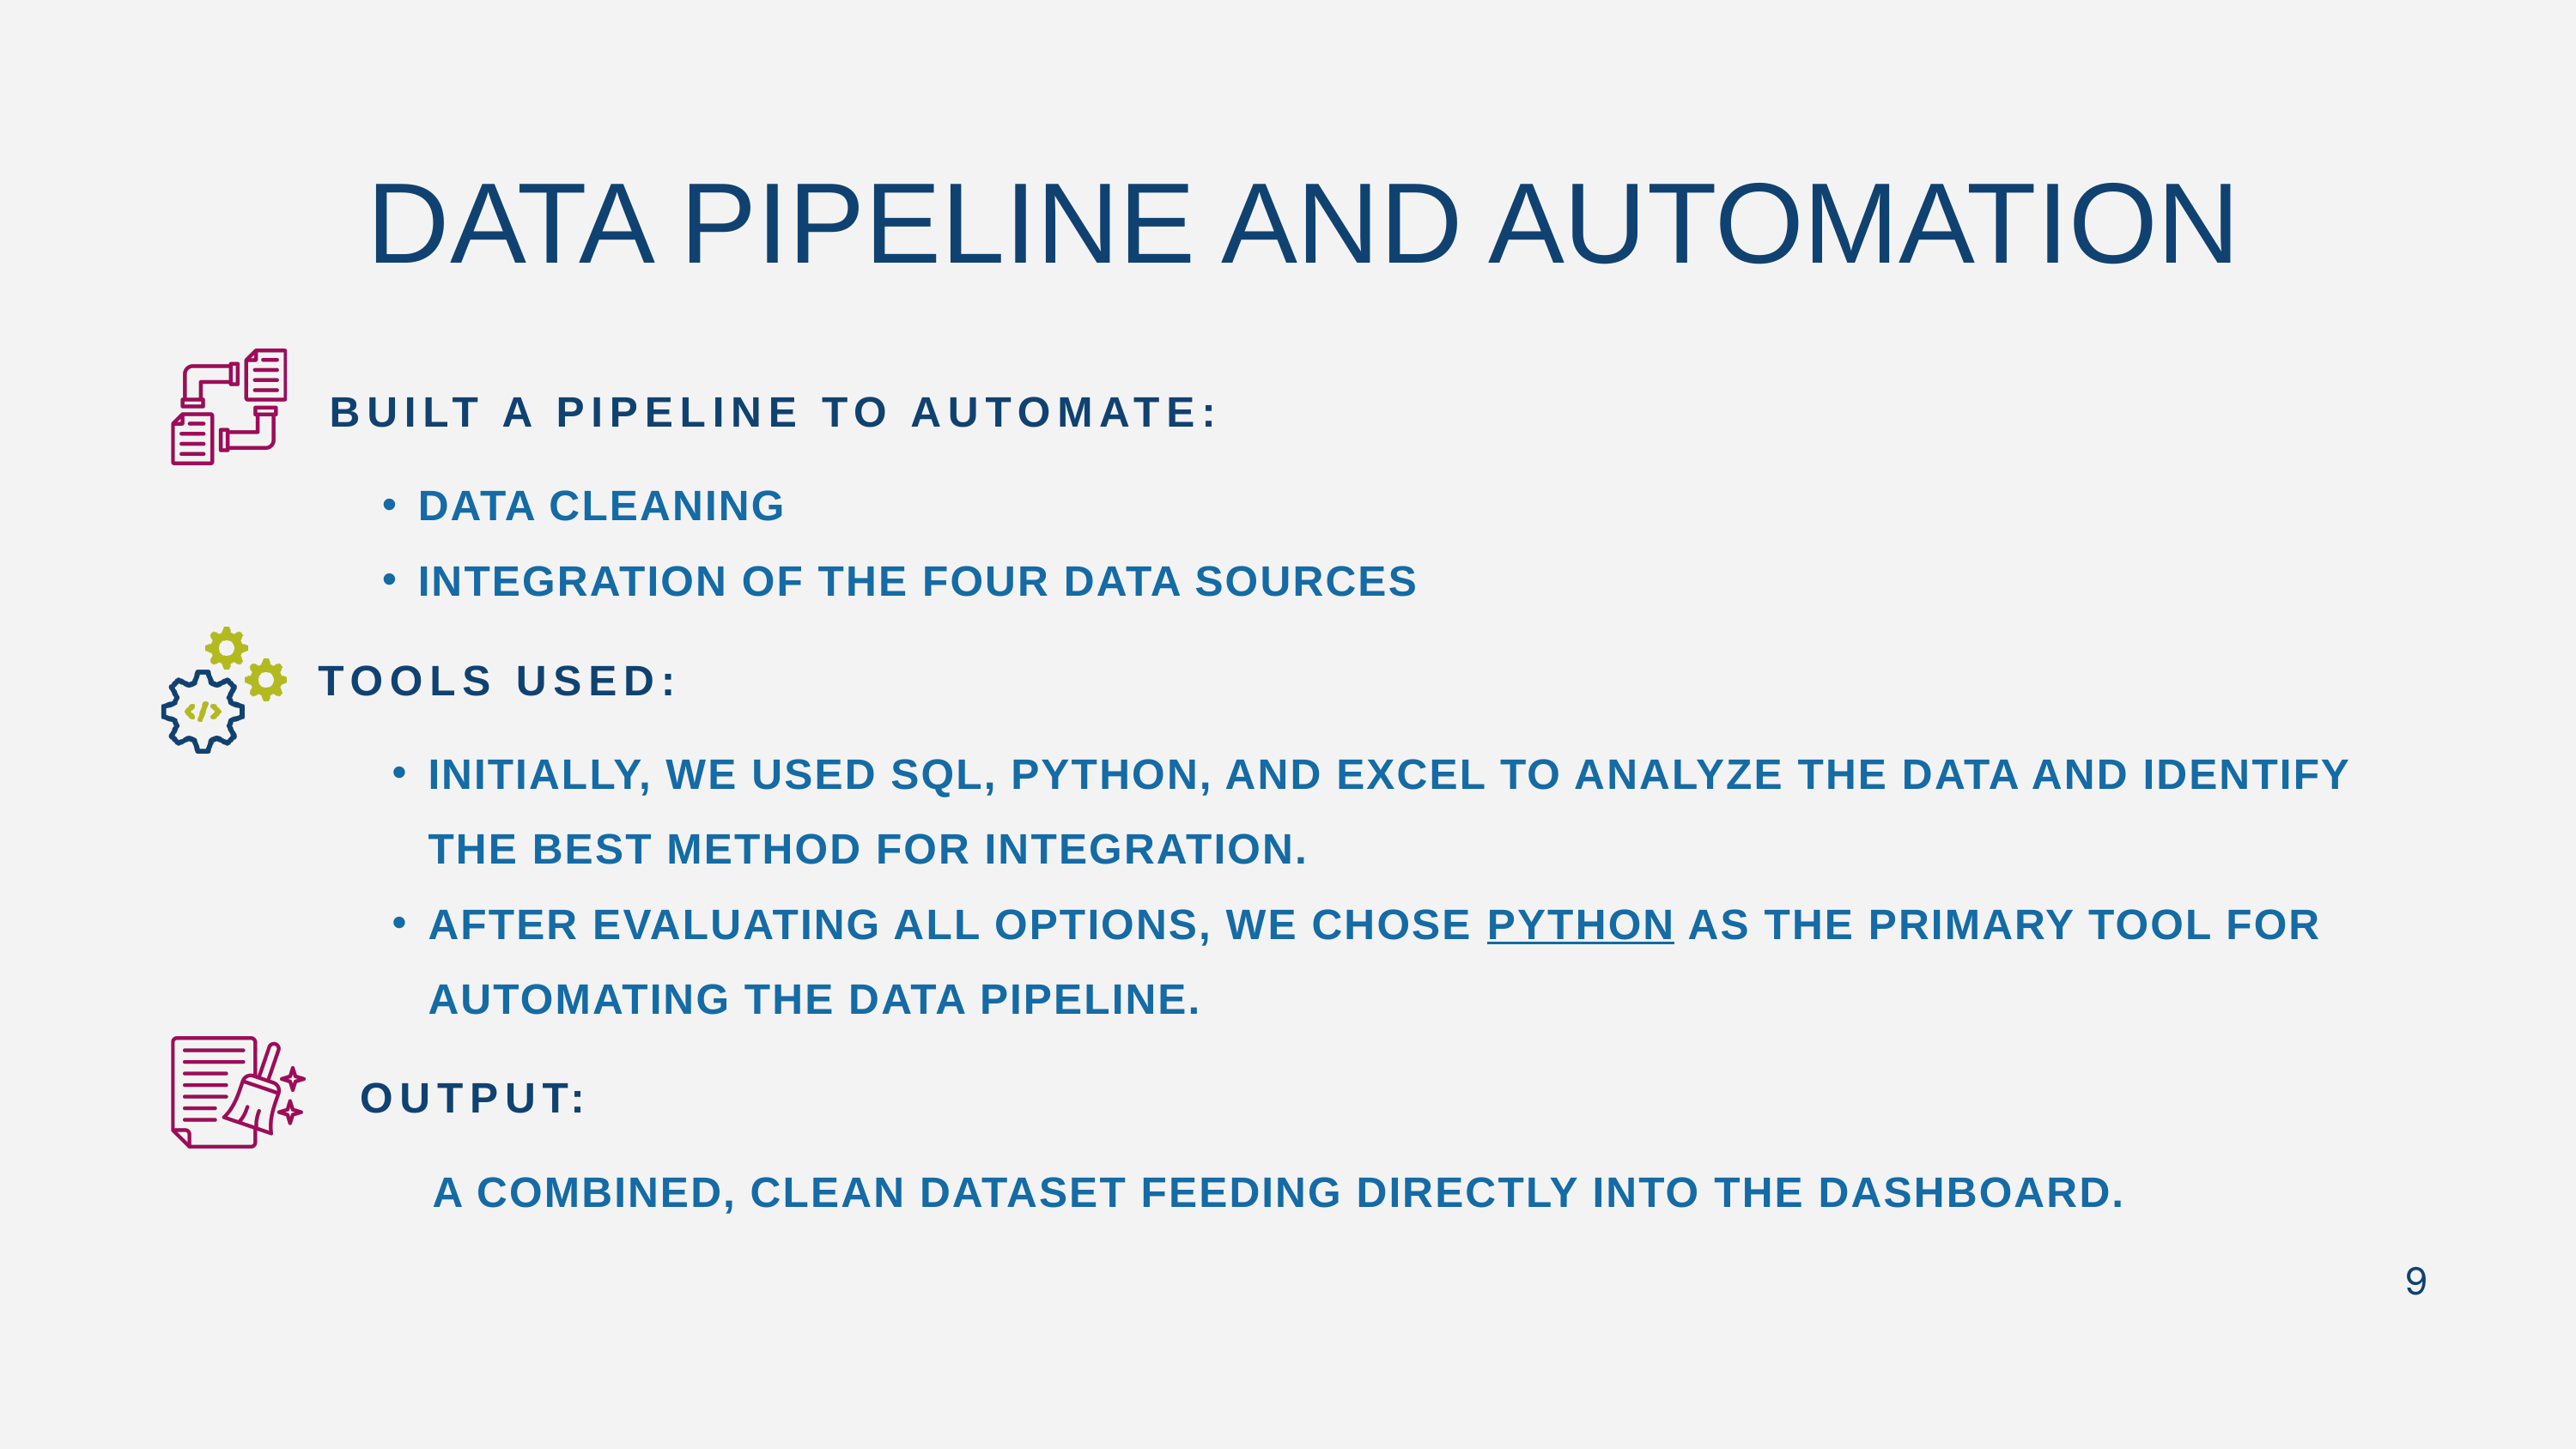

DATA PIPELINE AND AUTOMATION

BUILT A PIPELINE TO AUTOMATE:
DATA CLEANING
INTEGRATION OF THE FOUR DATA SOURCES

TOOLS USED:
INITIALLY, WE USED SQL, PYTHON, AND EXCEL TO ANALYZE THE DATA AND IDENTIFY THE BEST METHOD FOR INTEGRATION.
AFTER EVALUATING ALL OPTIONS, WE CHOSE PYTHON AS THE PRIMARY TOOL FOR AUTOMATING THE DATA PIPELINE.

OUTPUT:
A COMBINED, CLEAN DATASET FEEDING DIRECTLY INTO THE DASHBOARD.
9